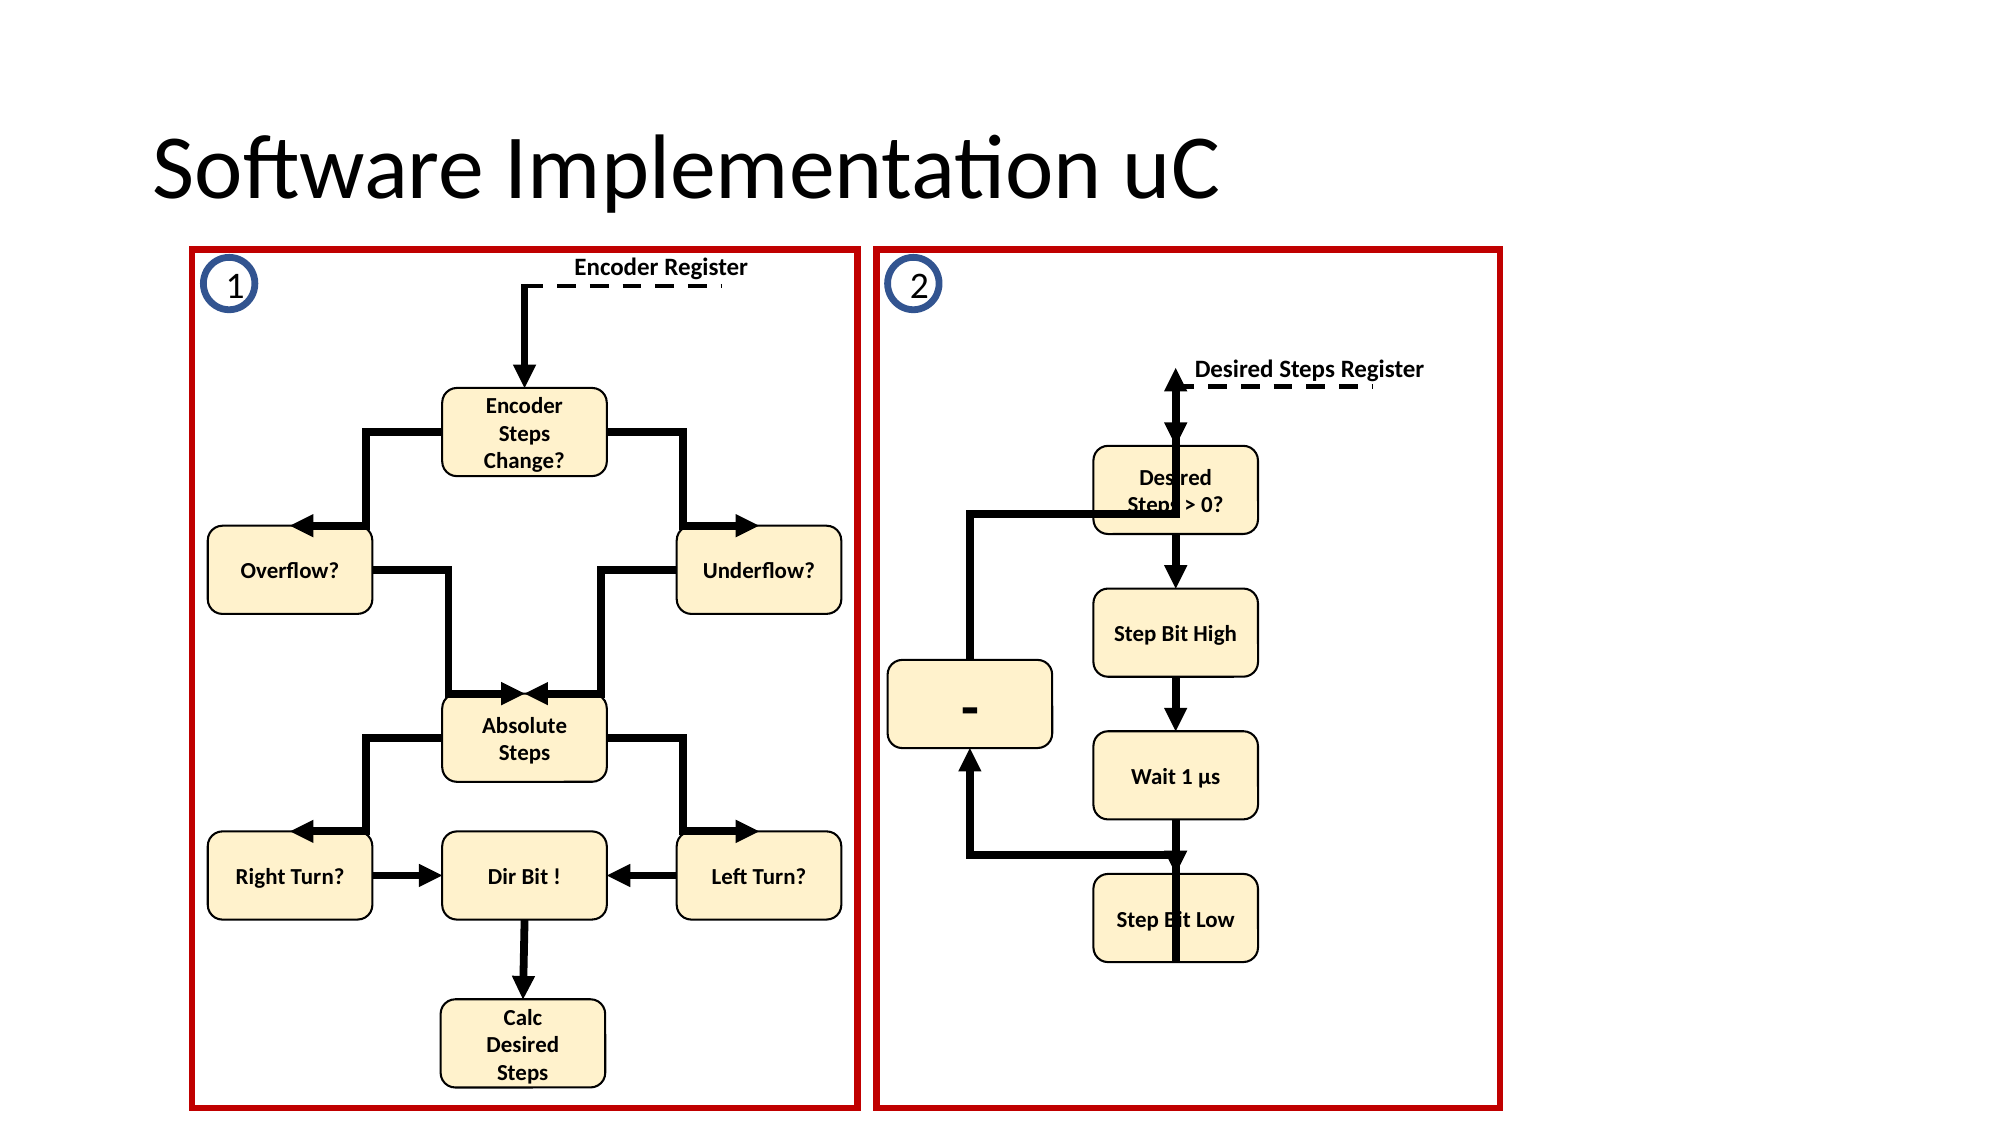

# Software Implementation uC
Encoder Register
Encoder Steps
Change?
Overflow?
Underflow?
Absolute Steps
Dir Bit !
Right Turn?
Left Turn?
Calc
Desired Steps

1
2
Desired Steps Register
Desired Steps > 0?
Step Bit High
-
Wait 1 µs
Step Bit Low